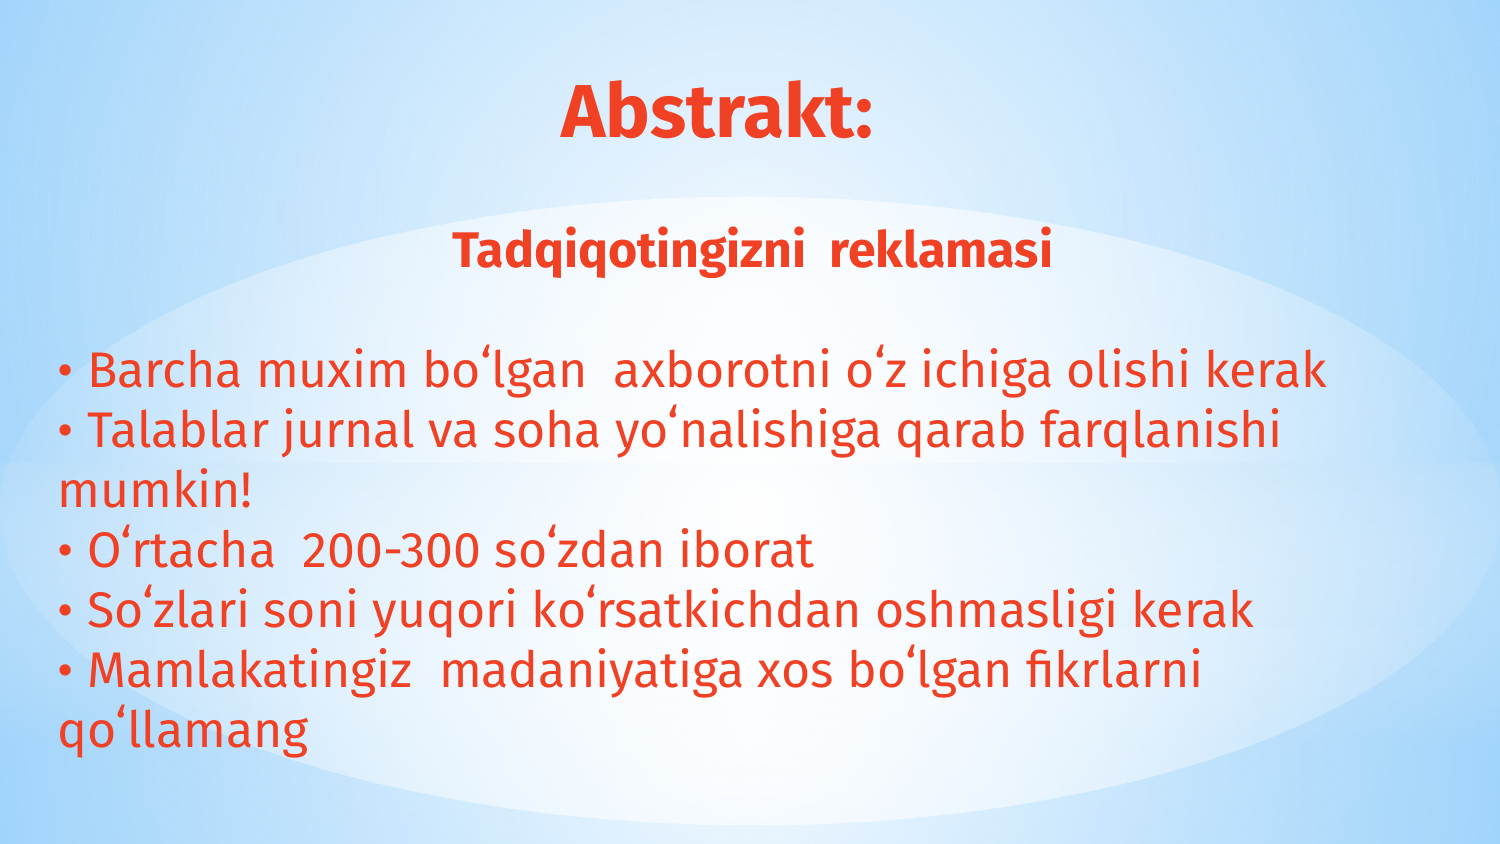

# Abstrakt:
Tadqiqotingizni  reklamasi

• Barcha muxim boʻlgan  axborotni oʻz ichiga olishi kerak
• Talablar jurnal va soha yoʻnalishiga qarab farqlanishi mumkin!
• Oʻrtacha  200-300 soʻzdan iborat
• Soʻzlari soni yuqori koʻrsatkichdan oshmasligi kerak
• Mamlakatingiz  madaniyatiga xos boʻlgan fikrlarni  qoʻllamang